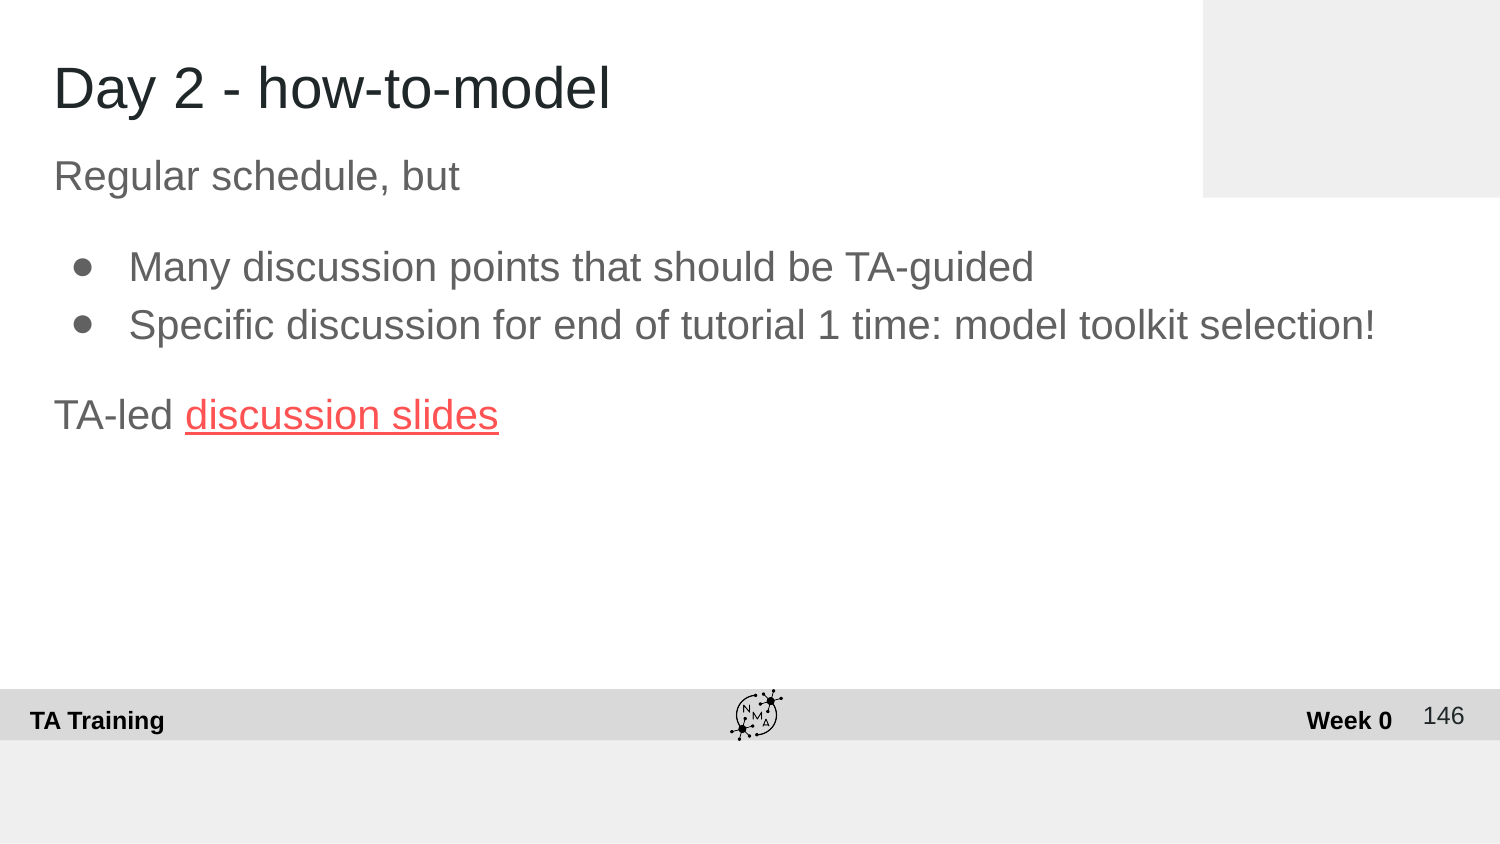

# Day 2 - how-to-model
Regular schedule, but
Many discussion points that should be TA-guided
Specific discussion for end of tutorial 1 time: model toolkit selection!
TA-led discussion slides
146